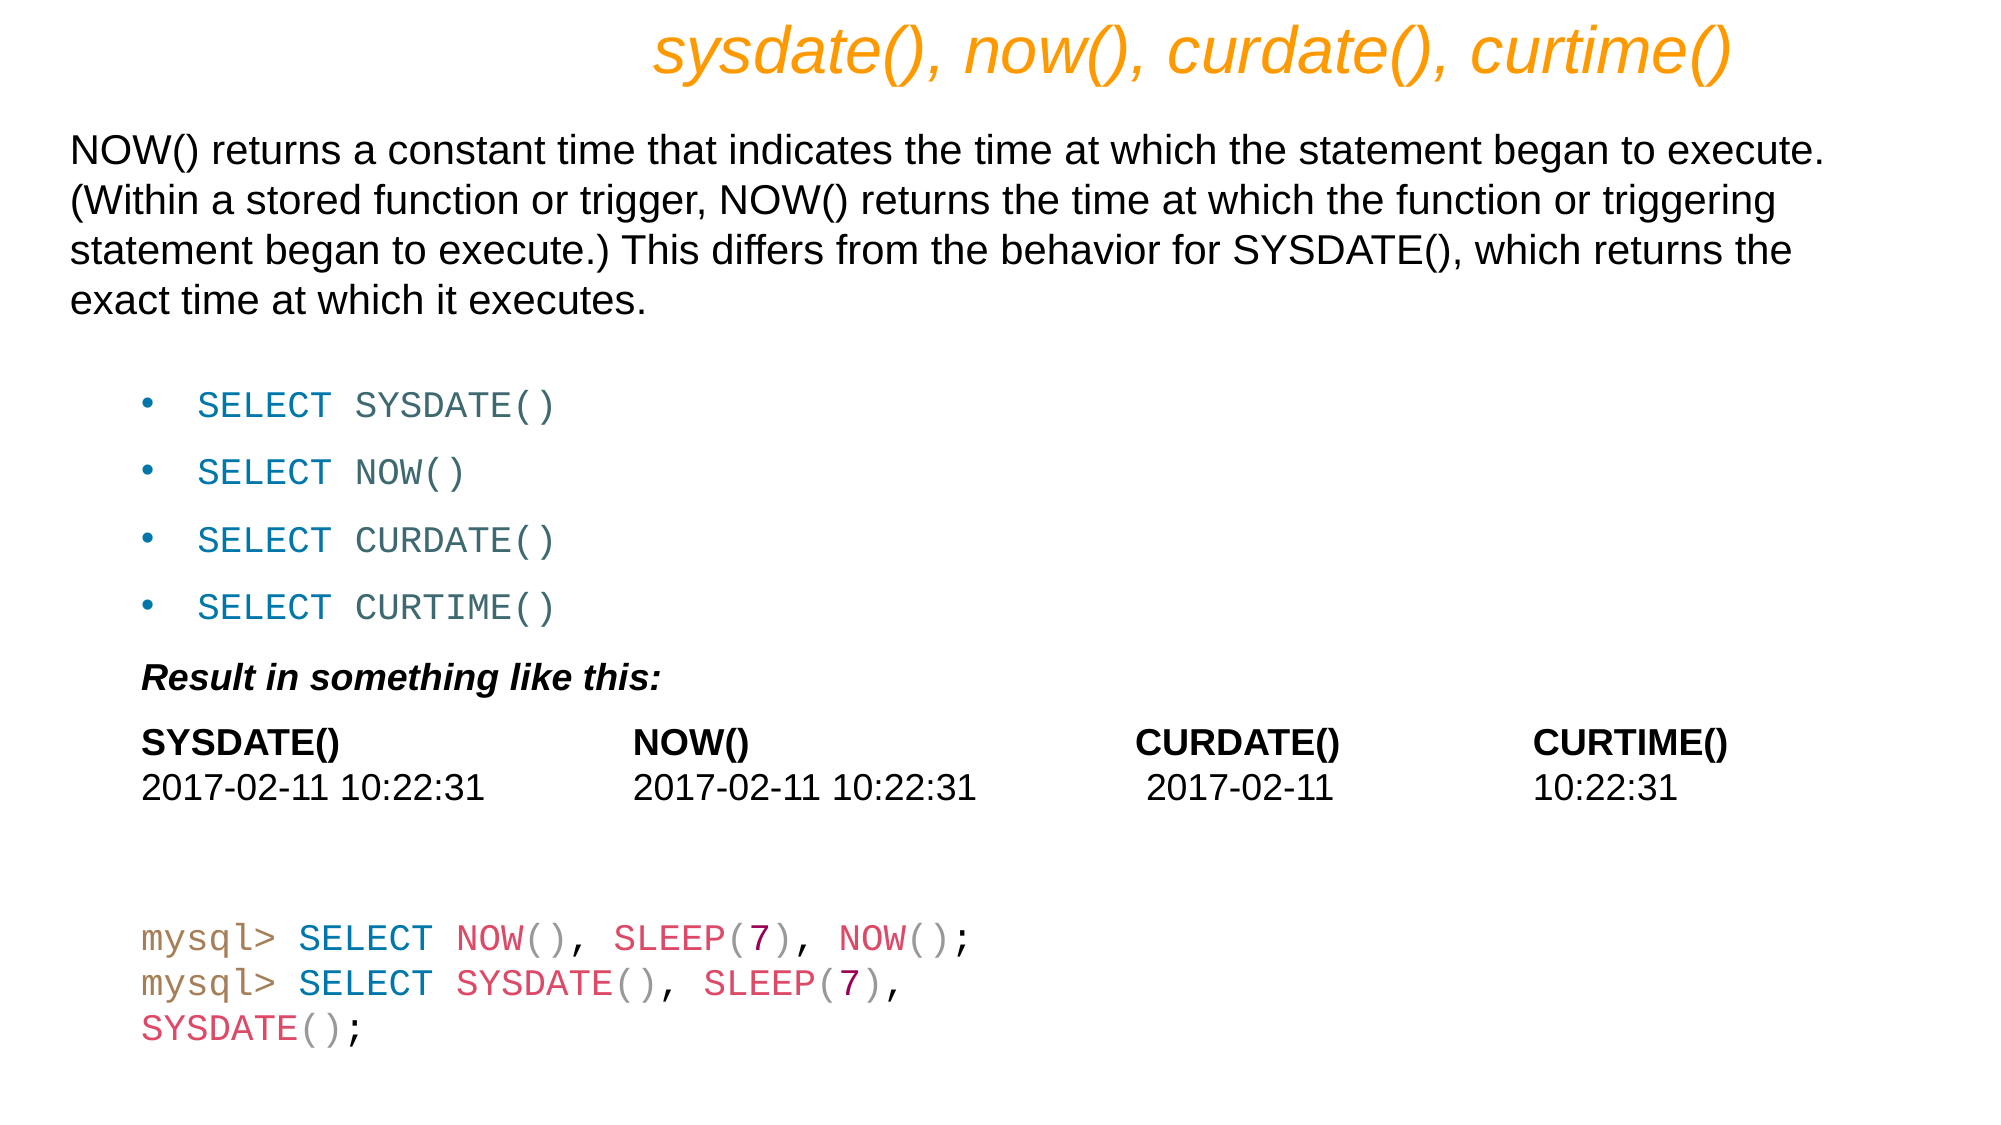

sysdate(), now(), curdate(), curtime()
NOW() returns a constant time that indicates the time at which the statement began to execute. (Within a stored function or trigger, NOW() returns the time at which the function or triggering statement began to execute.) This differs from the behavior for SYSDATE(), which returns the exact time at which it executes.
SELECT SYSDATE()
SELECT NOW()
SELECT CURDATE()
SELECT CURTIME()
Result in something like this:

SYSDATE() 		    NOW()		         CURDATE()		    CURTIME()
2017-02-11 10:22:31	    2017-02-11 10:22:31 	          2017-02-11		    10:22:31
mysql> SELECT NOW(), SLEEP(7), NOW();
mysql> SELECT SYSDATE(), SLEEP(7), SYSDATE();